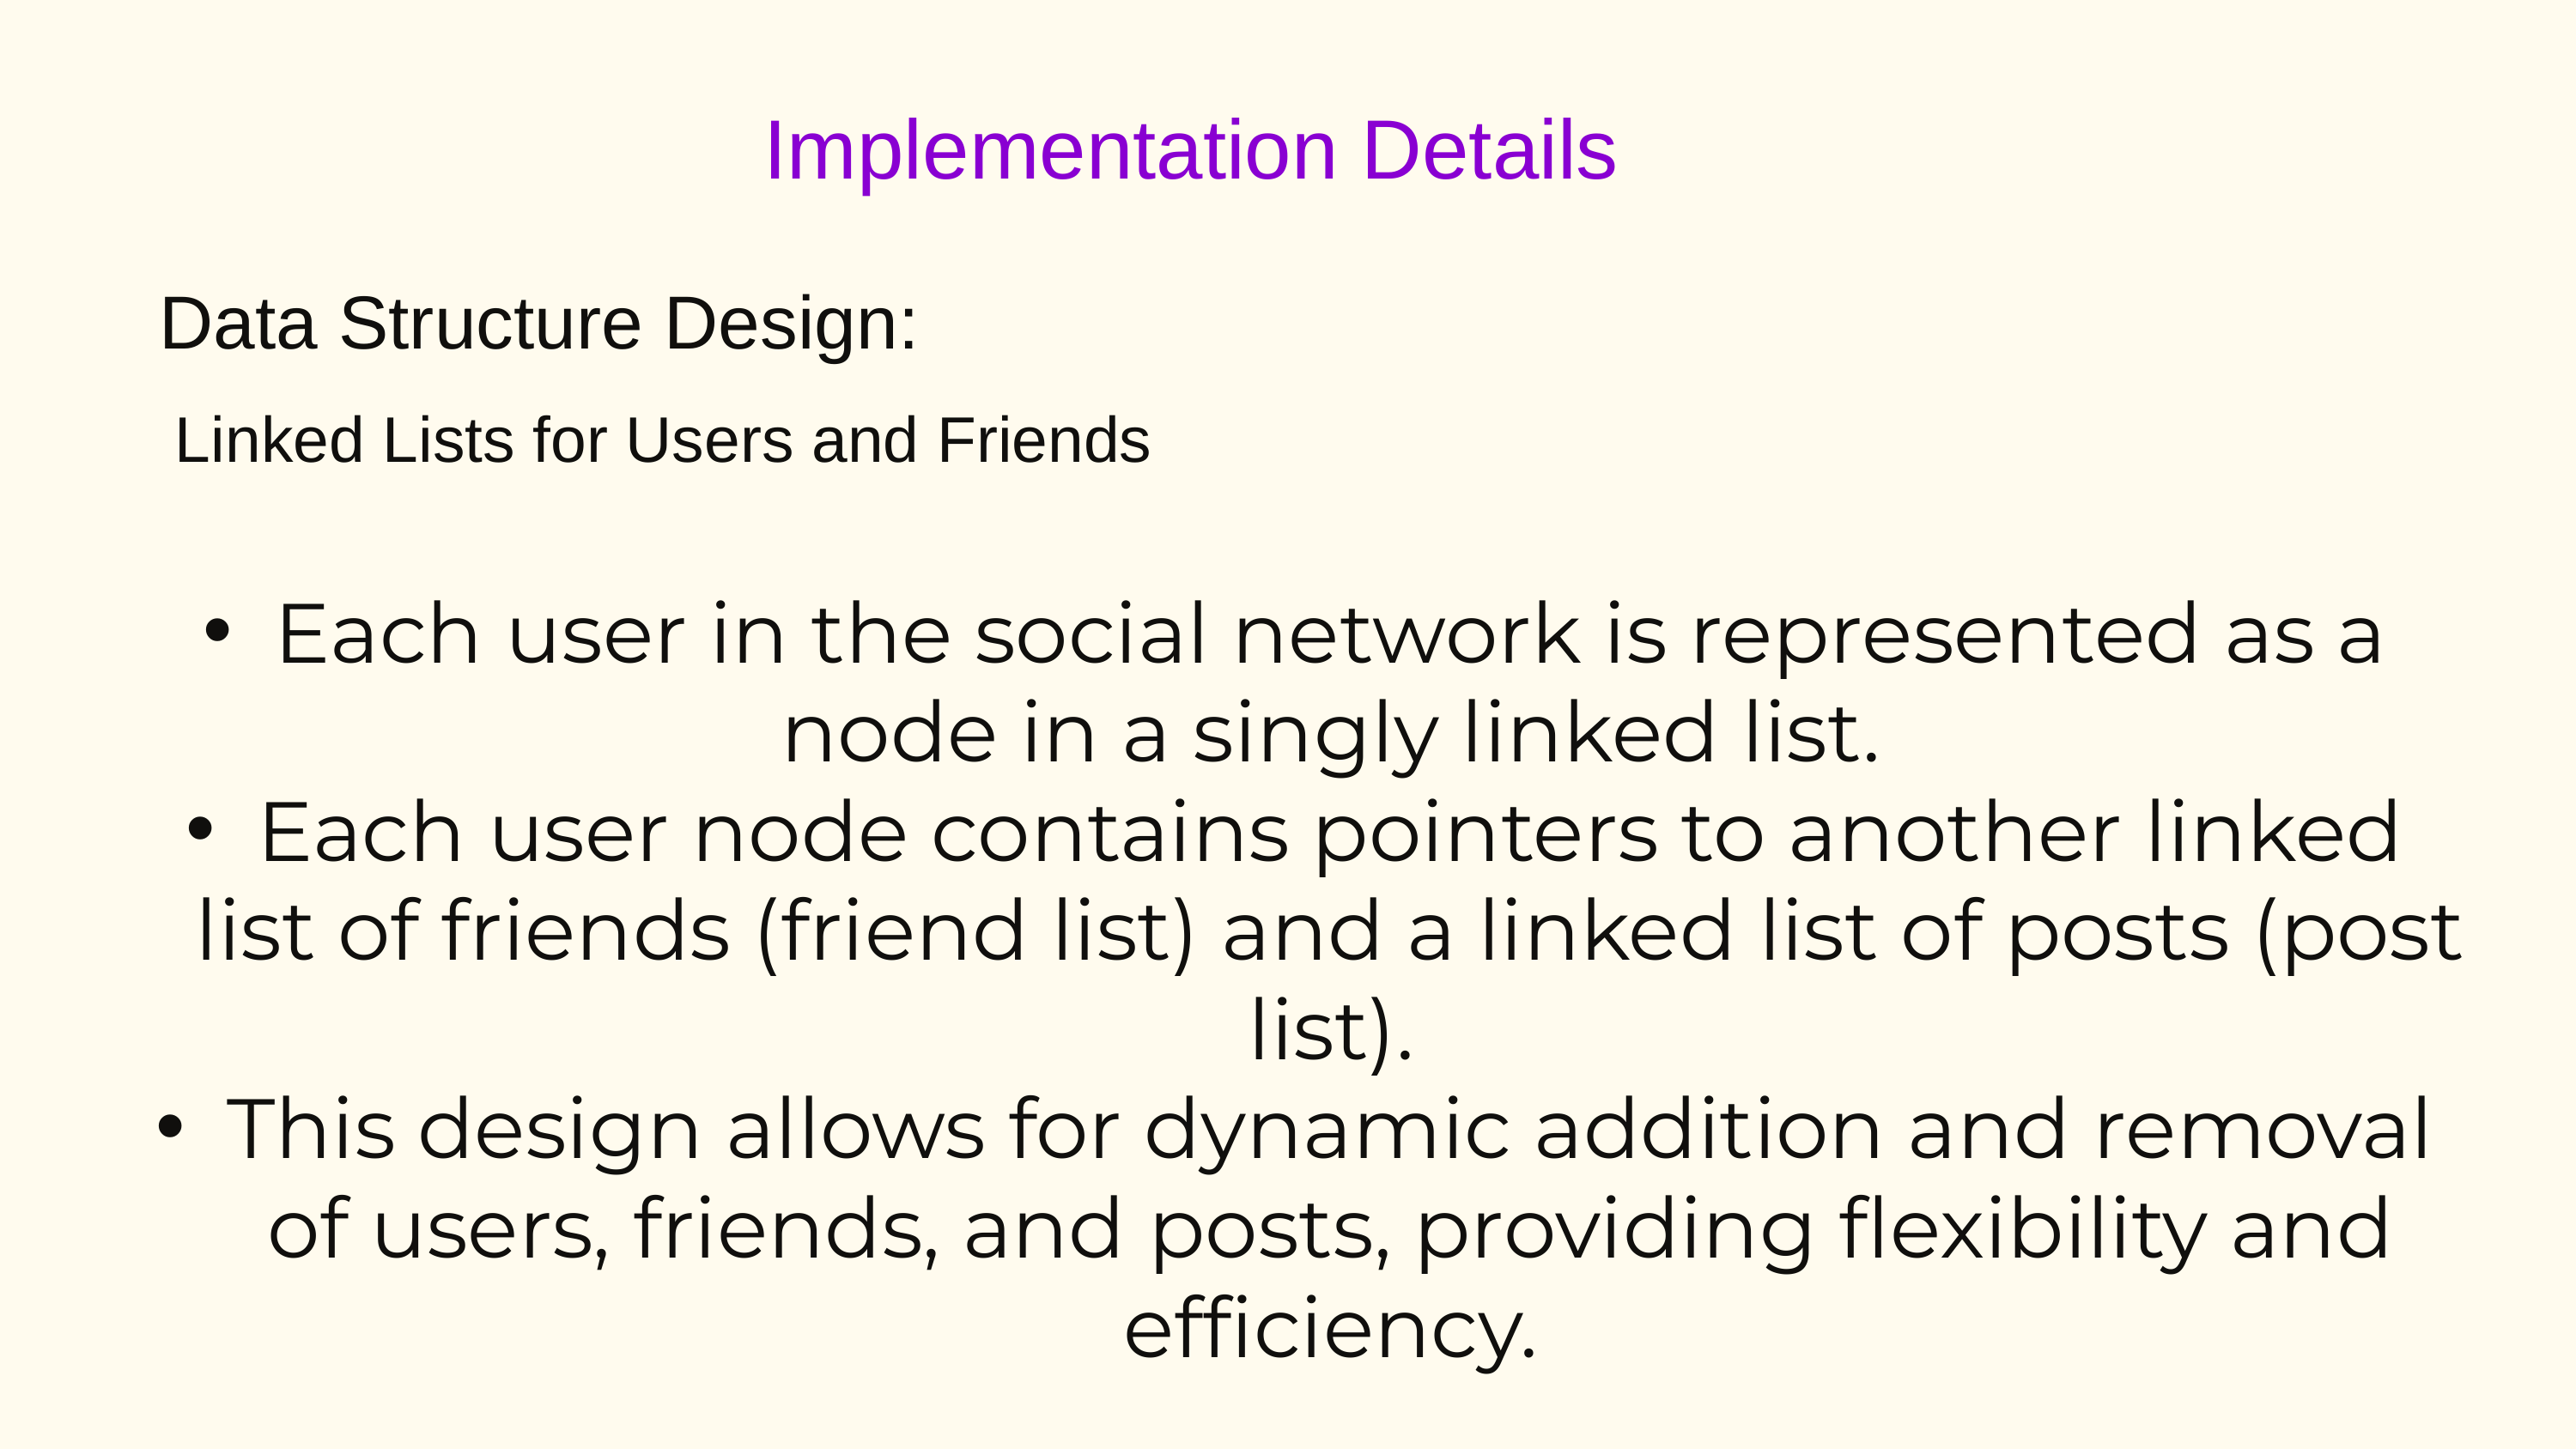

Implementation Details
Data Structure Design:
Linked Lists for Users and Friends
Each user in the social network is represented as a node in a singly linked list.
Each user node contains pointers to another linked list of friends (friend list) and a linked list of posts (post list).
This design allows for dynamic addition and removal of users, friends, and posts, providing flexibility and efficiency.